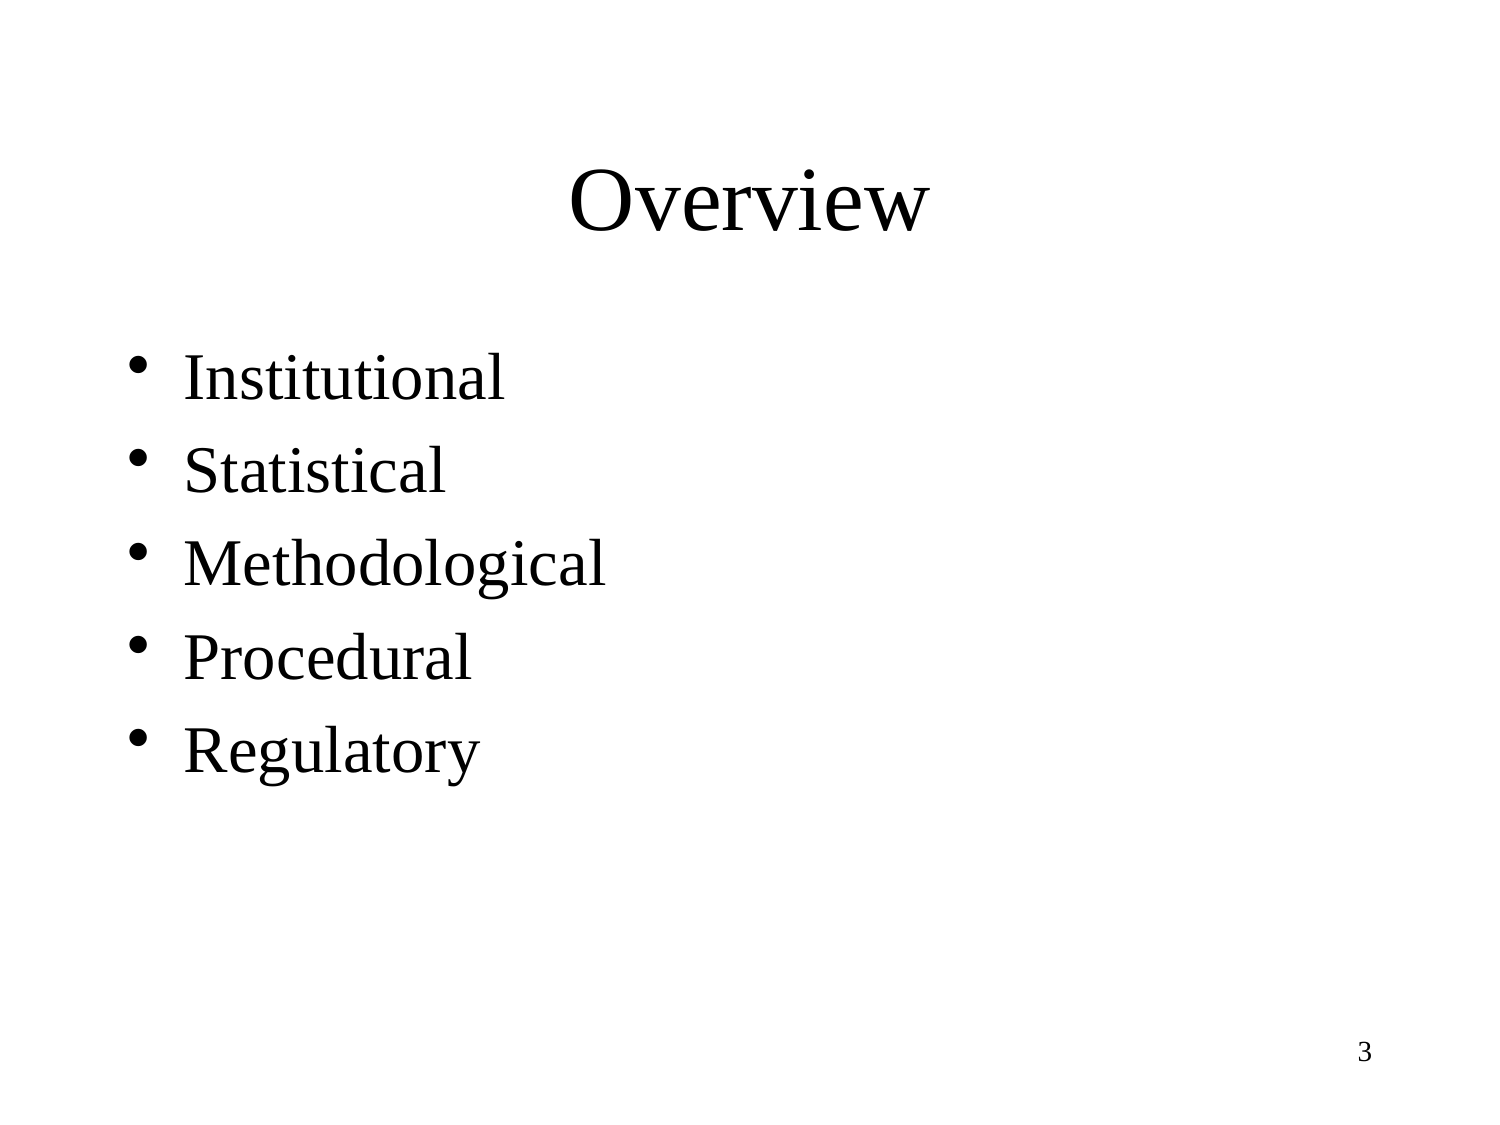

# Overview
Institutional
Statistical
Methodological
Procedural
Regulatory
3